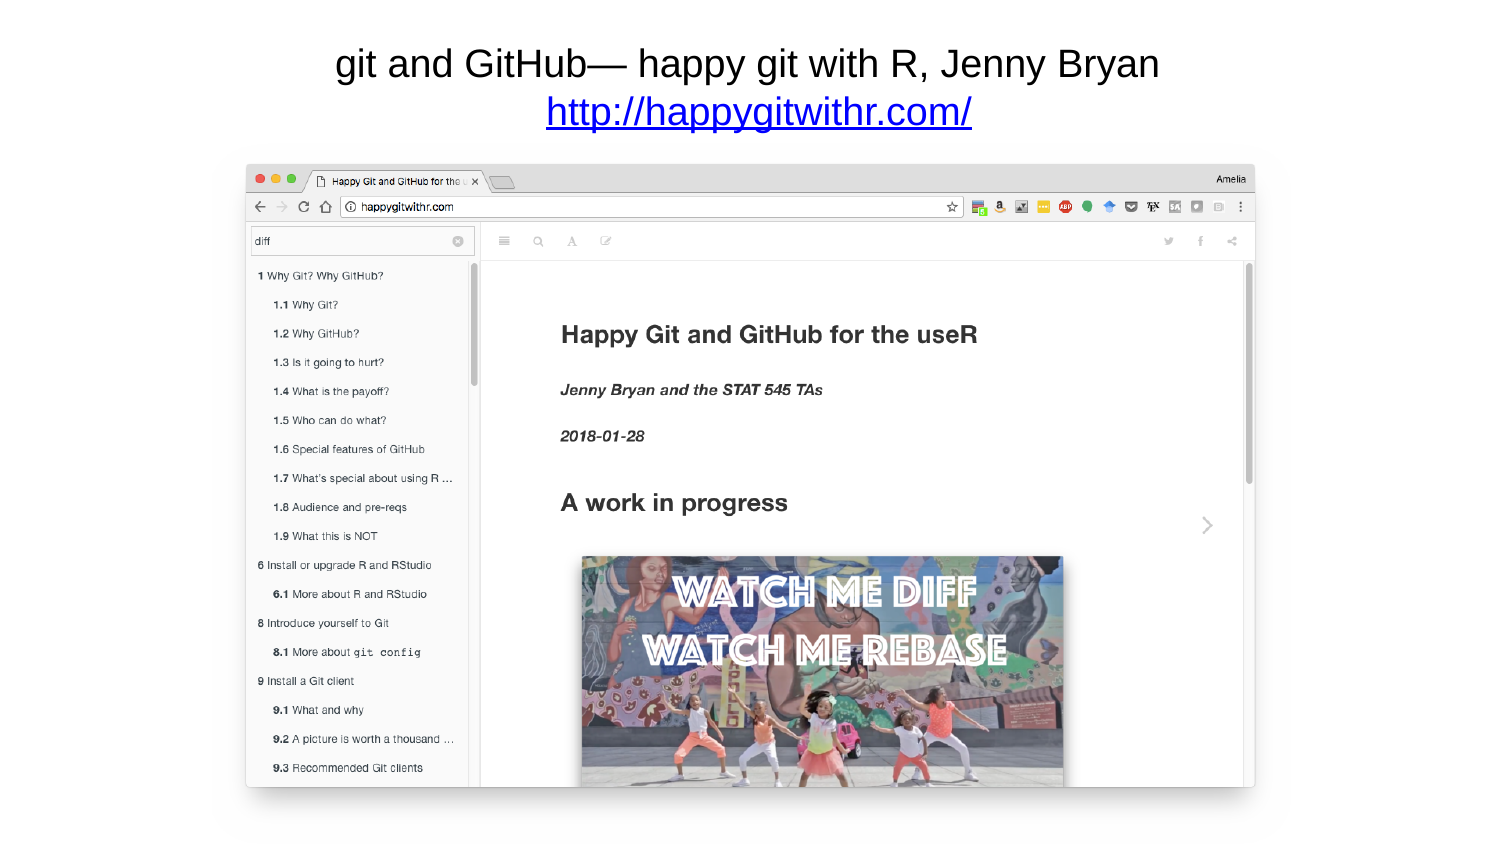

# git and GitHub— happy git with R, Jenny Bryan  http://happygitwithr.com/